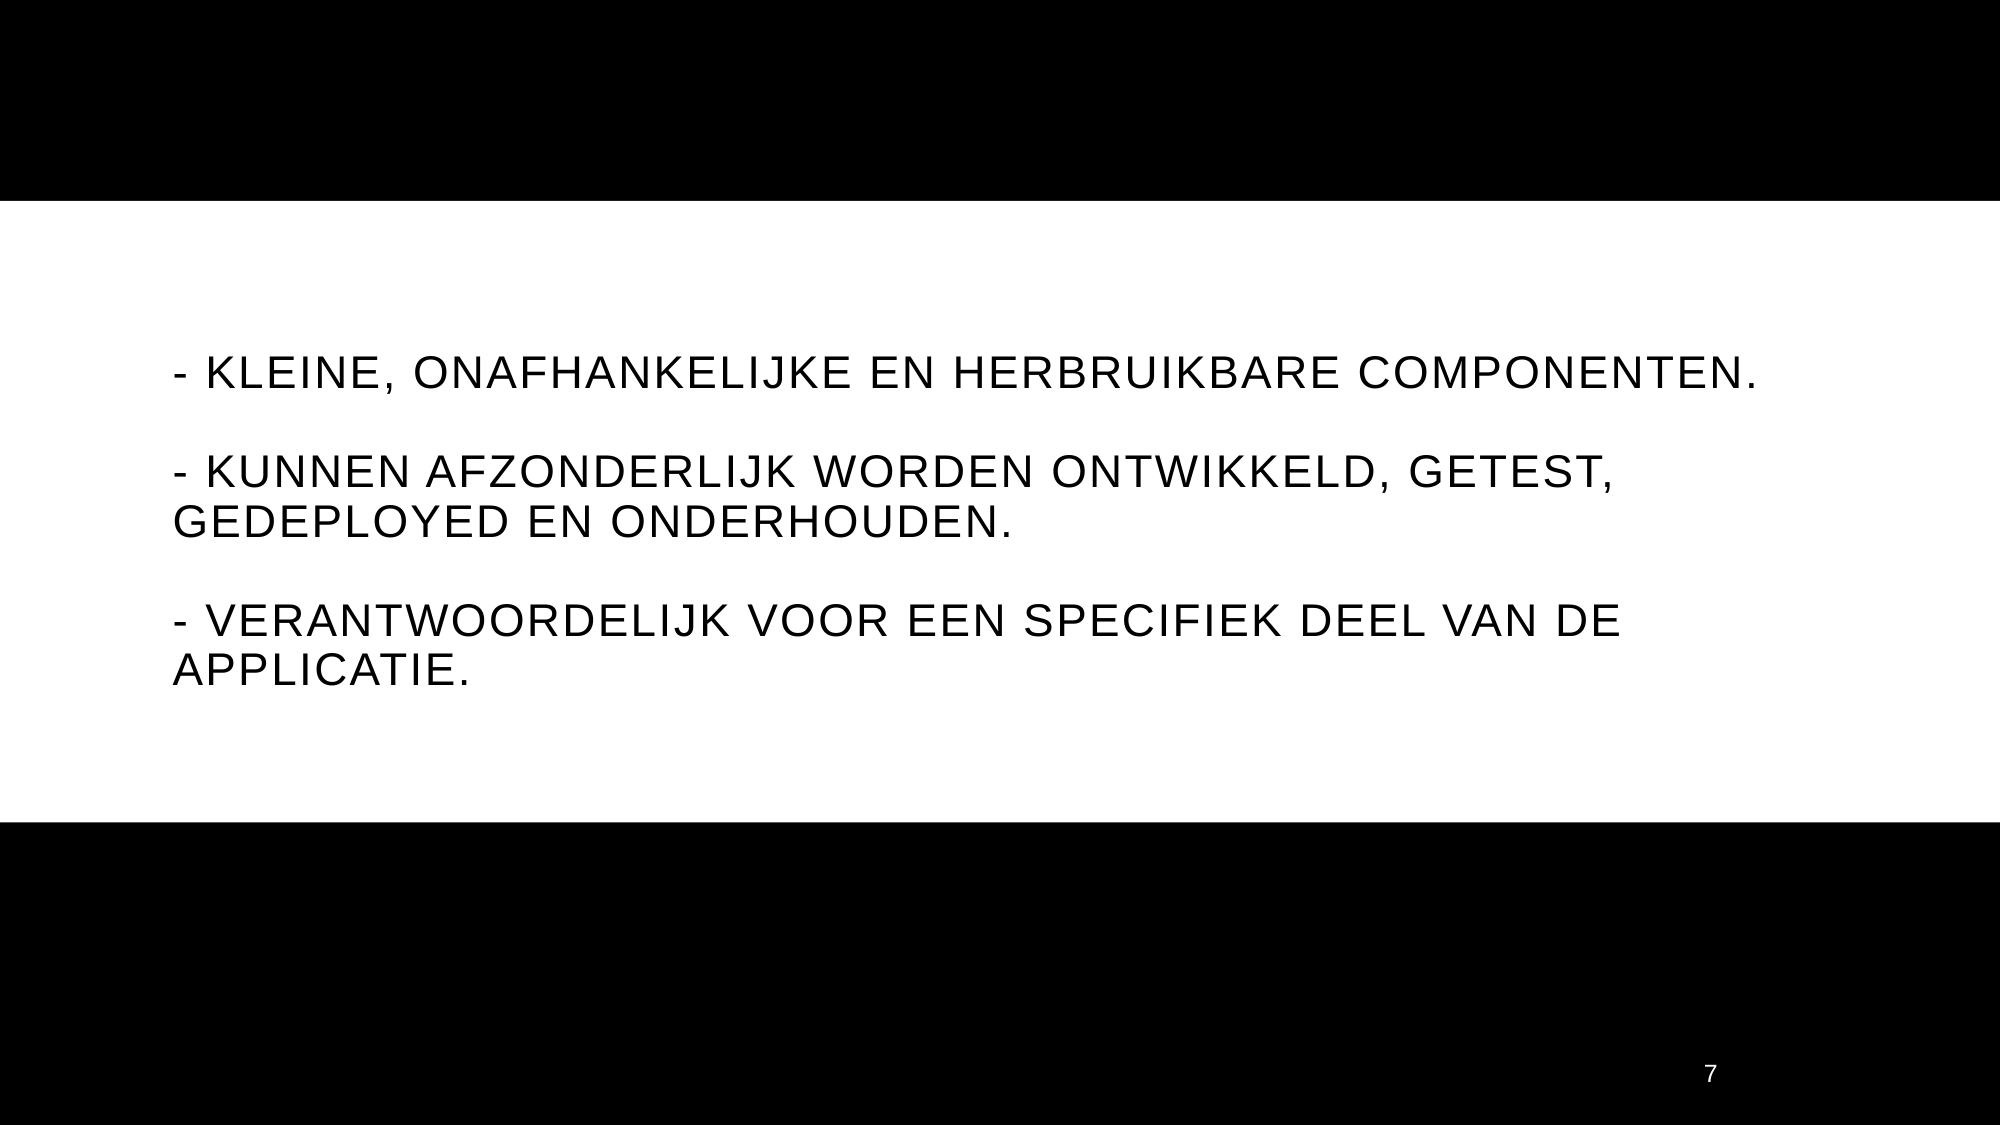

# - kleine, onafhankelijke en herbruikbare componenten. - kunnen afzonderlijk worden ontwikkeld, getest, gedeployed en onderhouden. - verantwoordelijk voor een specifiek deel van de applicatie.

7